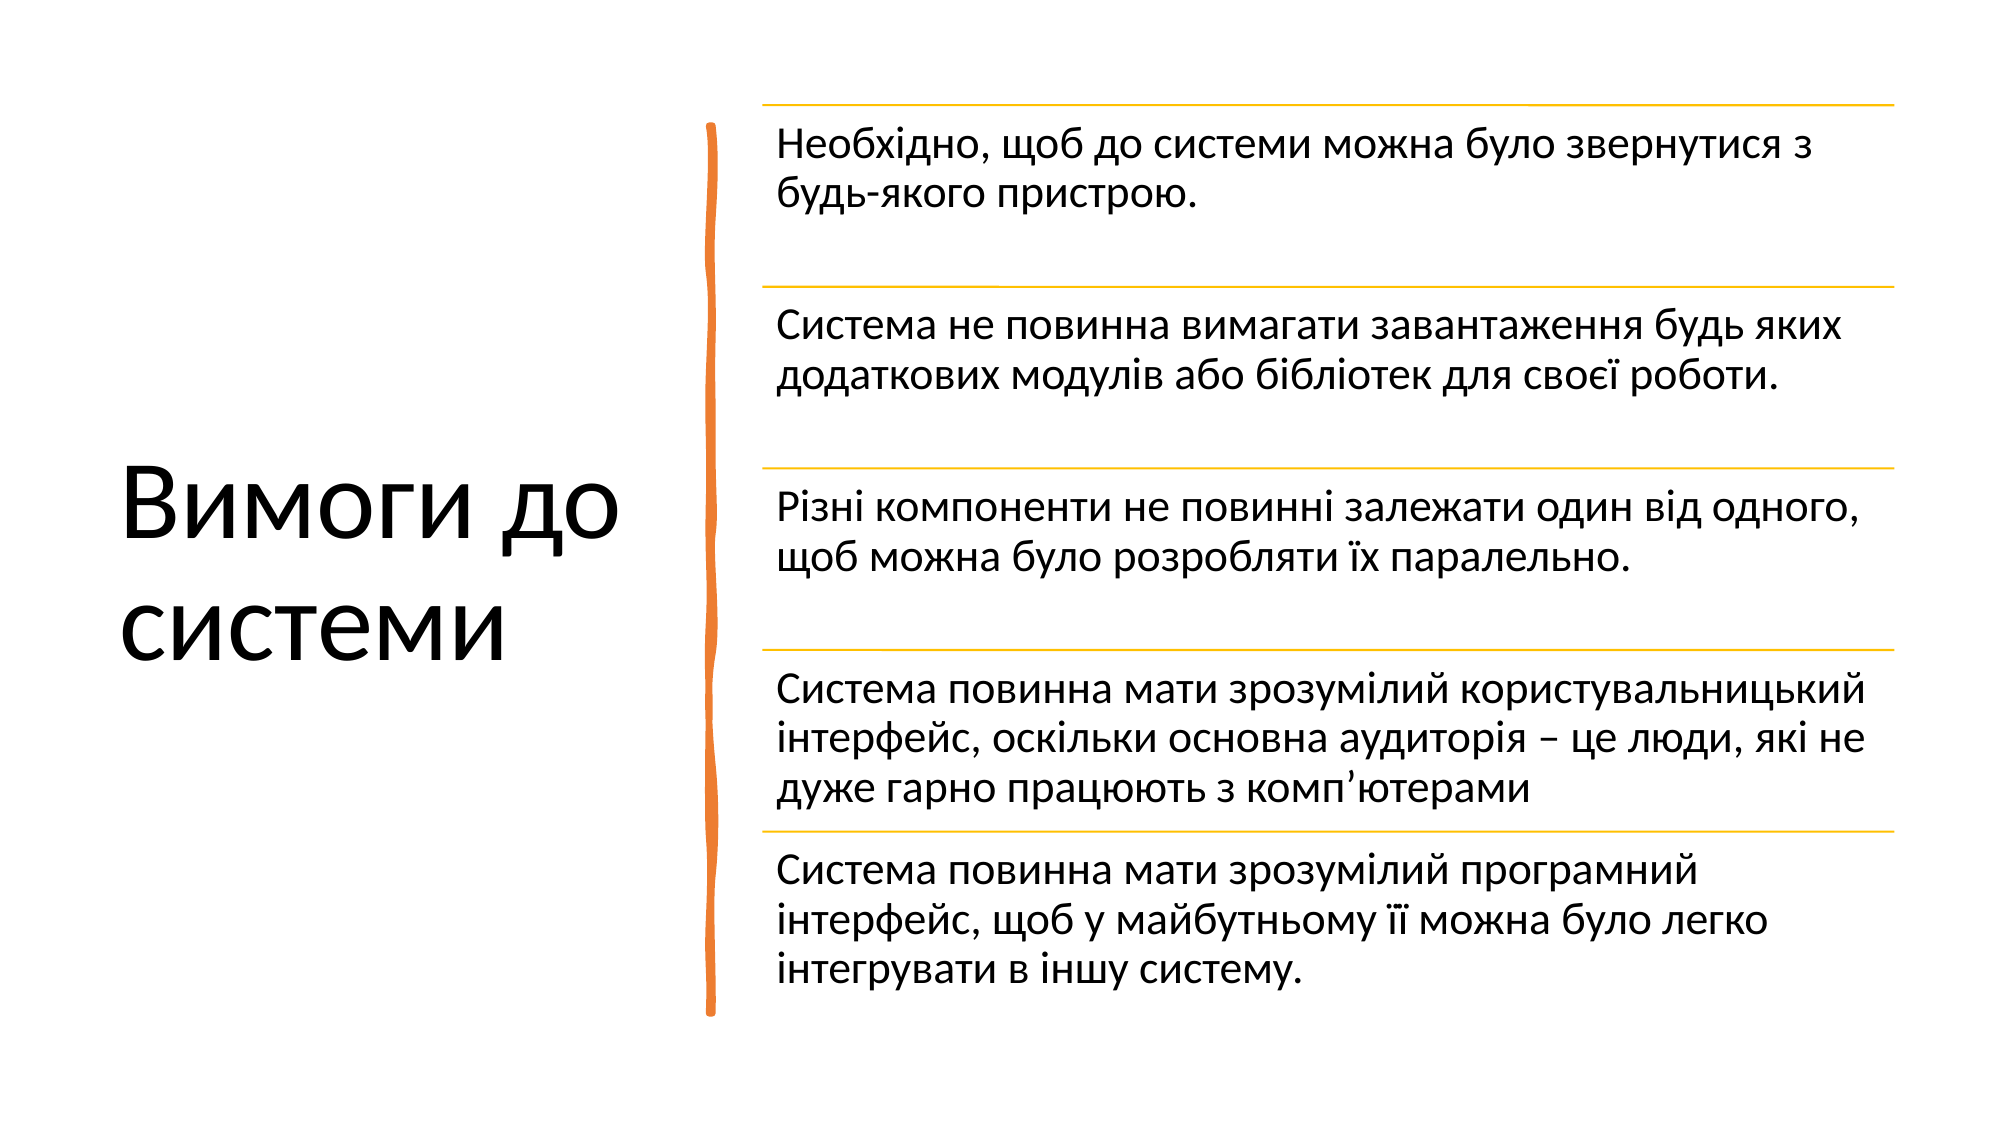

Необхідно, щоб до системи можна було звернутися з будь-якого пристрою.
Система не повинна вимагати завантаження будь яких додаткових модулів або бібліотек для своєї роботи.
Різні компоненти не повинні залежати один від одного, щоб можна було розробляти їх паралельно.
Система повинна мати зрозумілий користувальницький інтерфейс, оскільки основна аудиторія – це люди, які не дуже гарно працюють з комп’ютерами
Система повинна мати зрозумілий програмний інтерфейс, щоб у майбутньому її можна було легко інтегрувати в іншу систему.
# Вимоги до системи